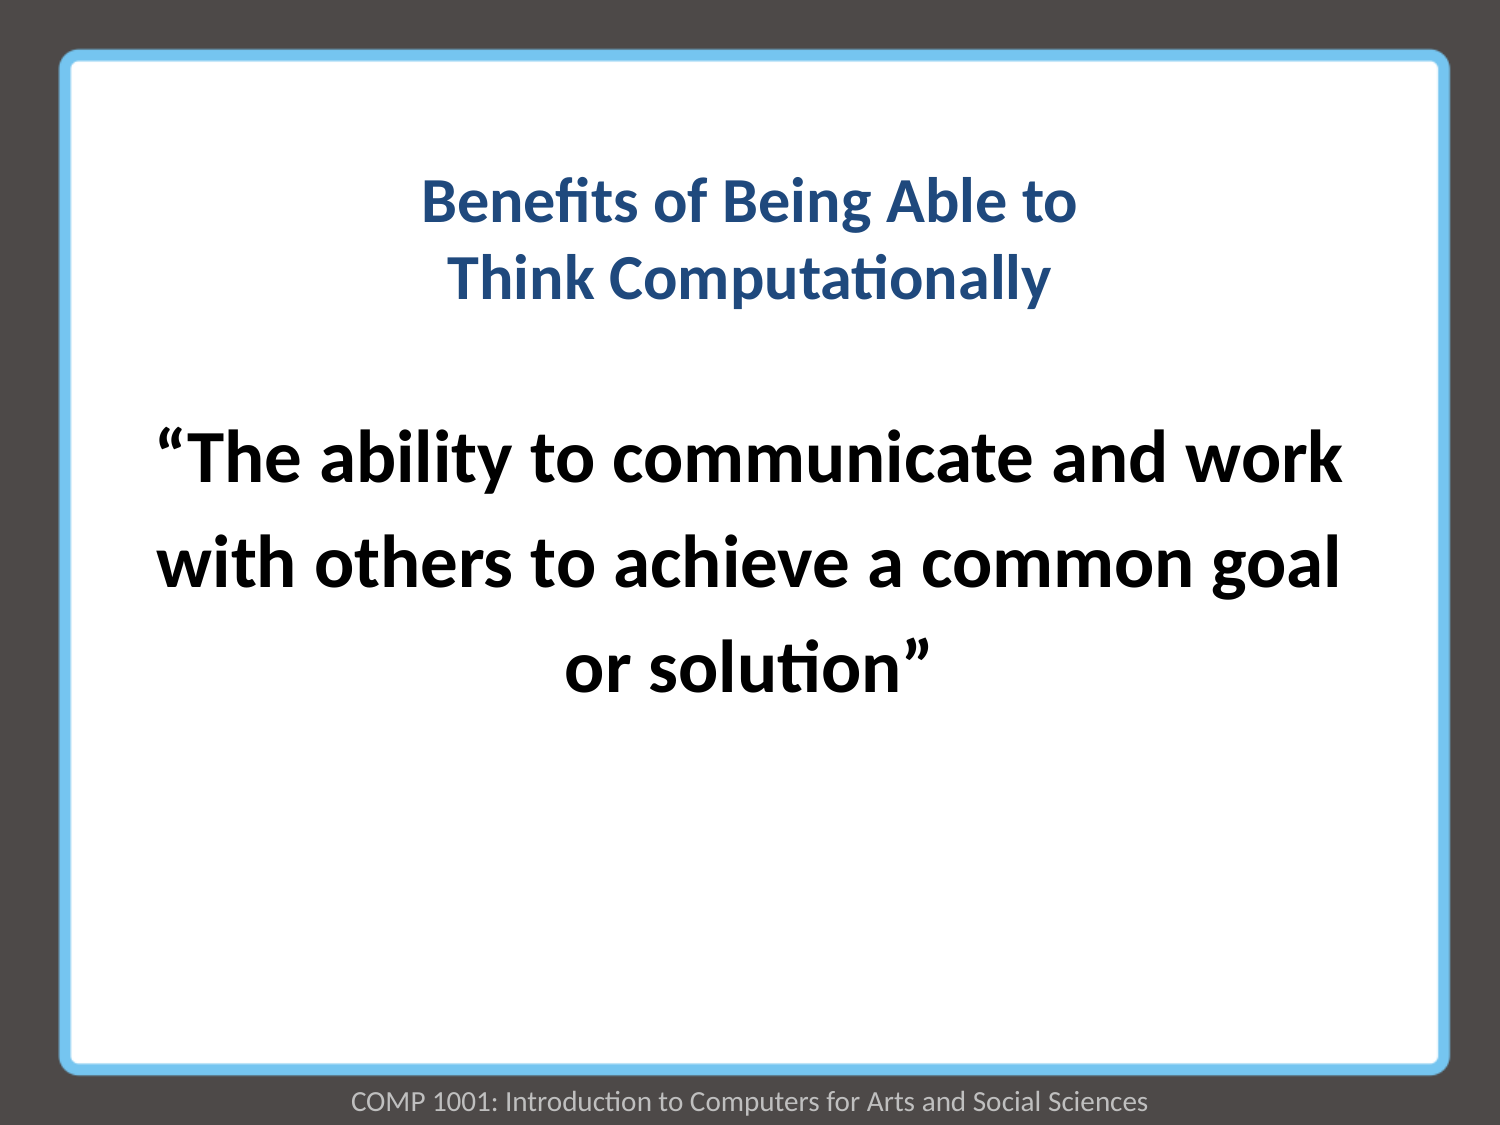

# Benefits of Being Able to Think Computationally
“The ability to communicate and work
with others to achieve a common goal
or solution”